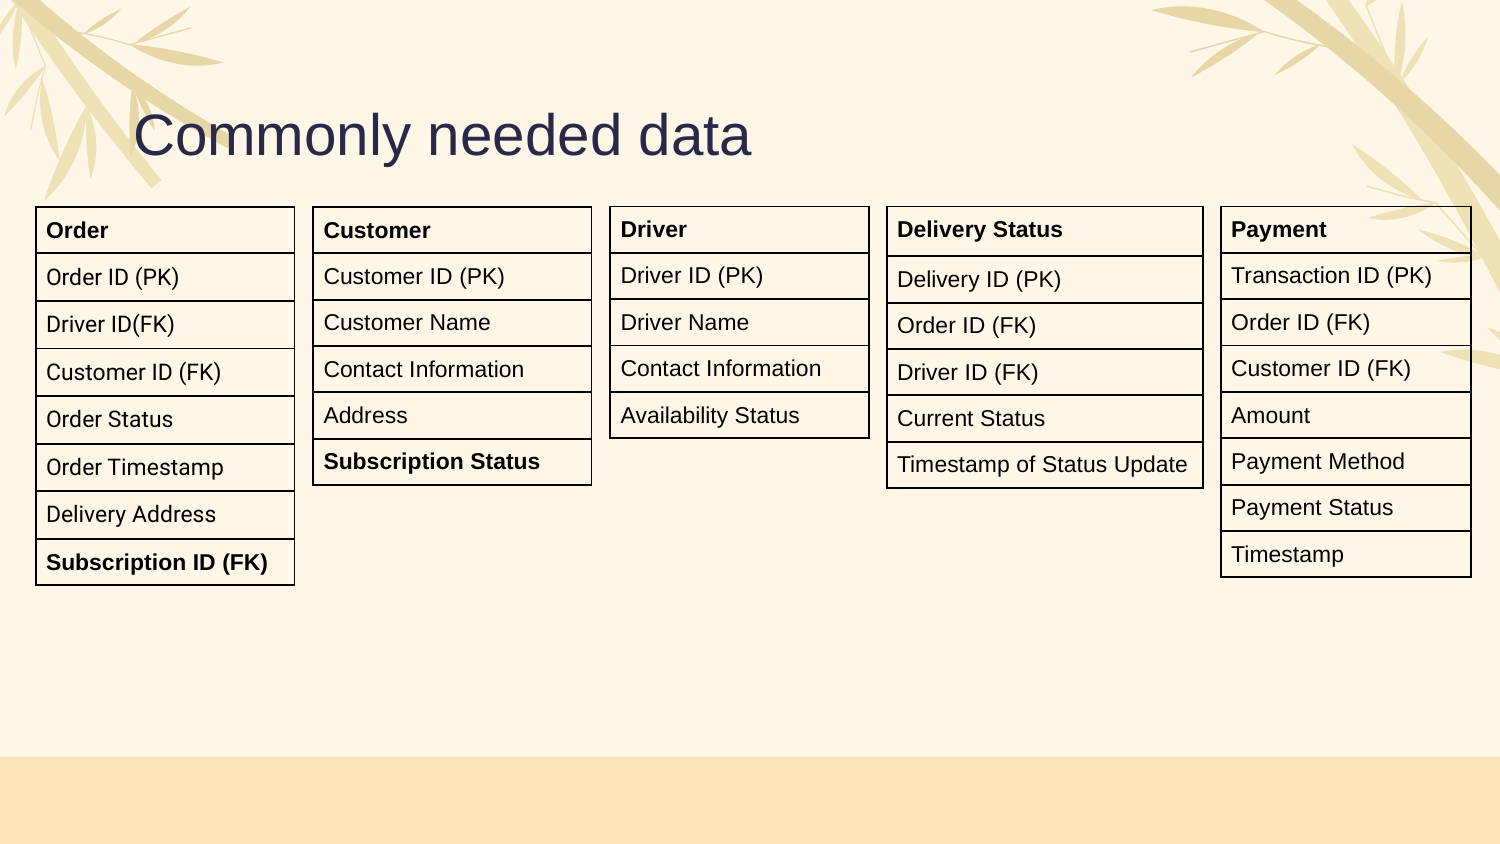

Commonly needed data
| Delivery Status |
| --- |
| Delivery ID (PK) |
| Order ID (FK) |
| Driver ID (FK) |
| Current Status |
| Timestamp of Status Update |
| Payment |
| --- |
| Transaction ID (PK) |
| Order ID (FK) |
| Customer ID (FK) |
| Amount |
| Payment Method |
| Payment Status |
| Timestamp |
| Driver |
| --- |
| Driver ID (PK) |
| Driver Name |
| Contact Information |
| Availability Status |
| Customer |
| --- |
| Customer ID (PK) |
| Customer Name |
| Contact Information |
| Address |
| Subscription Status |
| Order |
| --- |
| Order ID (PK) |
| Driver ID(FK) |
| Customer ID (FK) |
| Order Status |
| Order Timestamp |
| Delivery Address |
| Subscription ID (FK) |